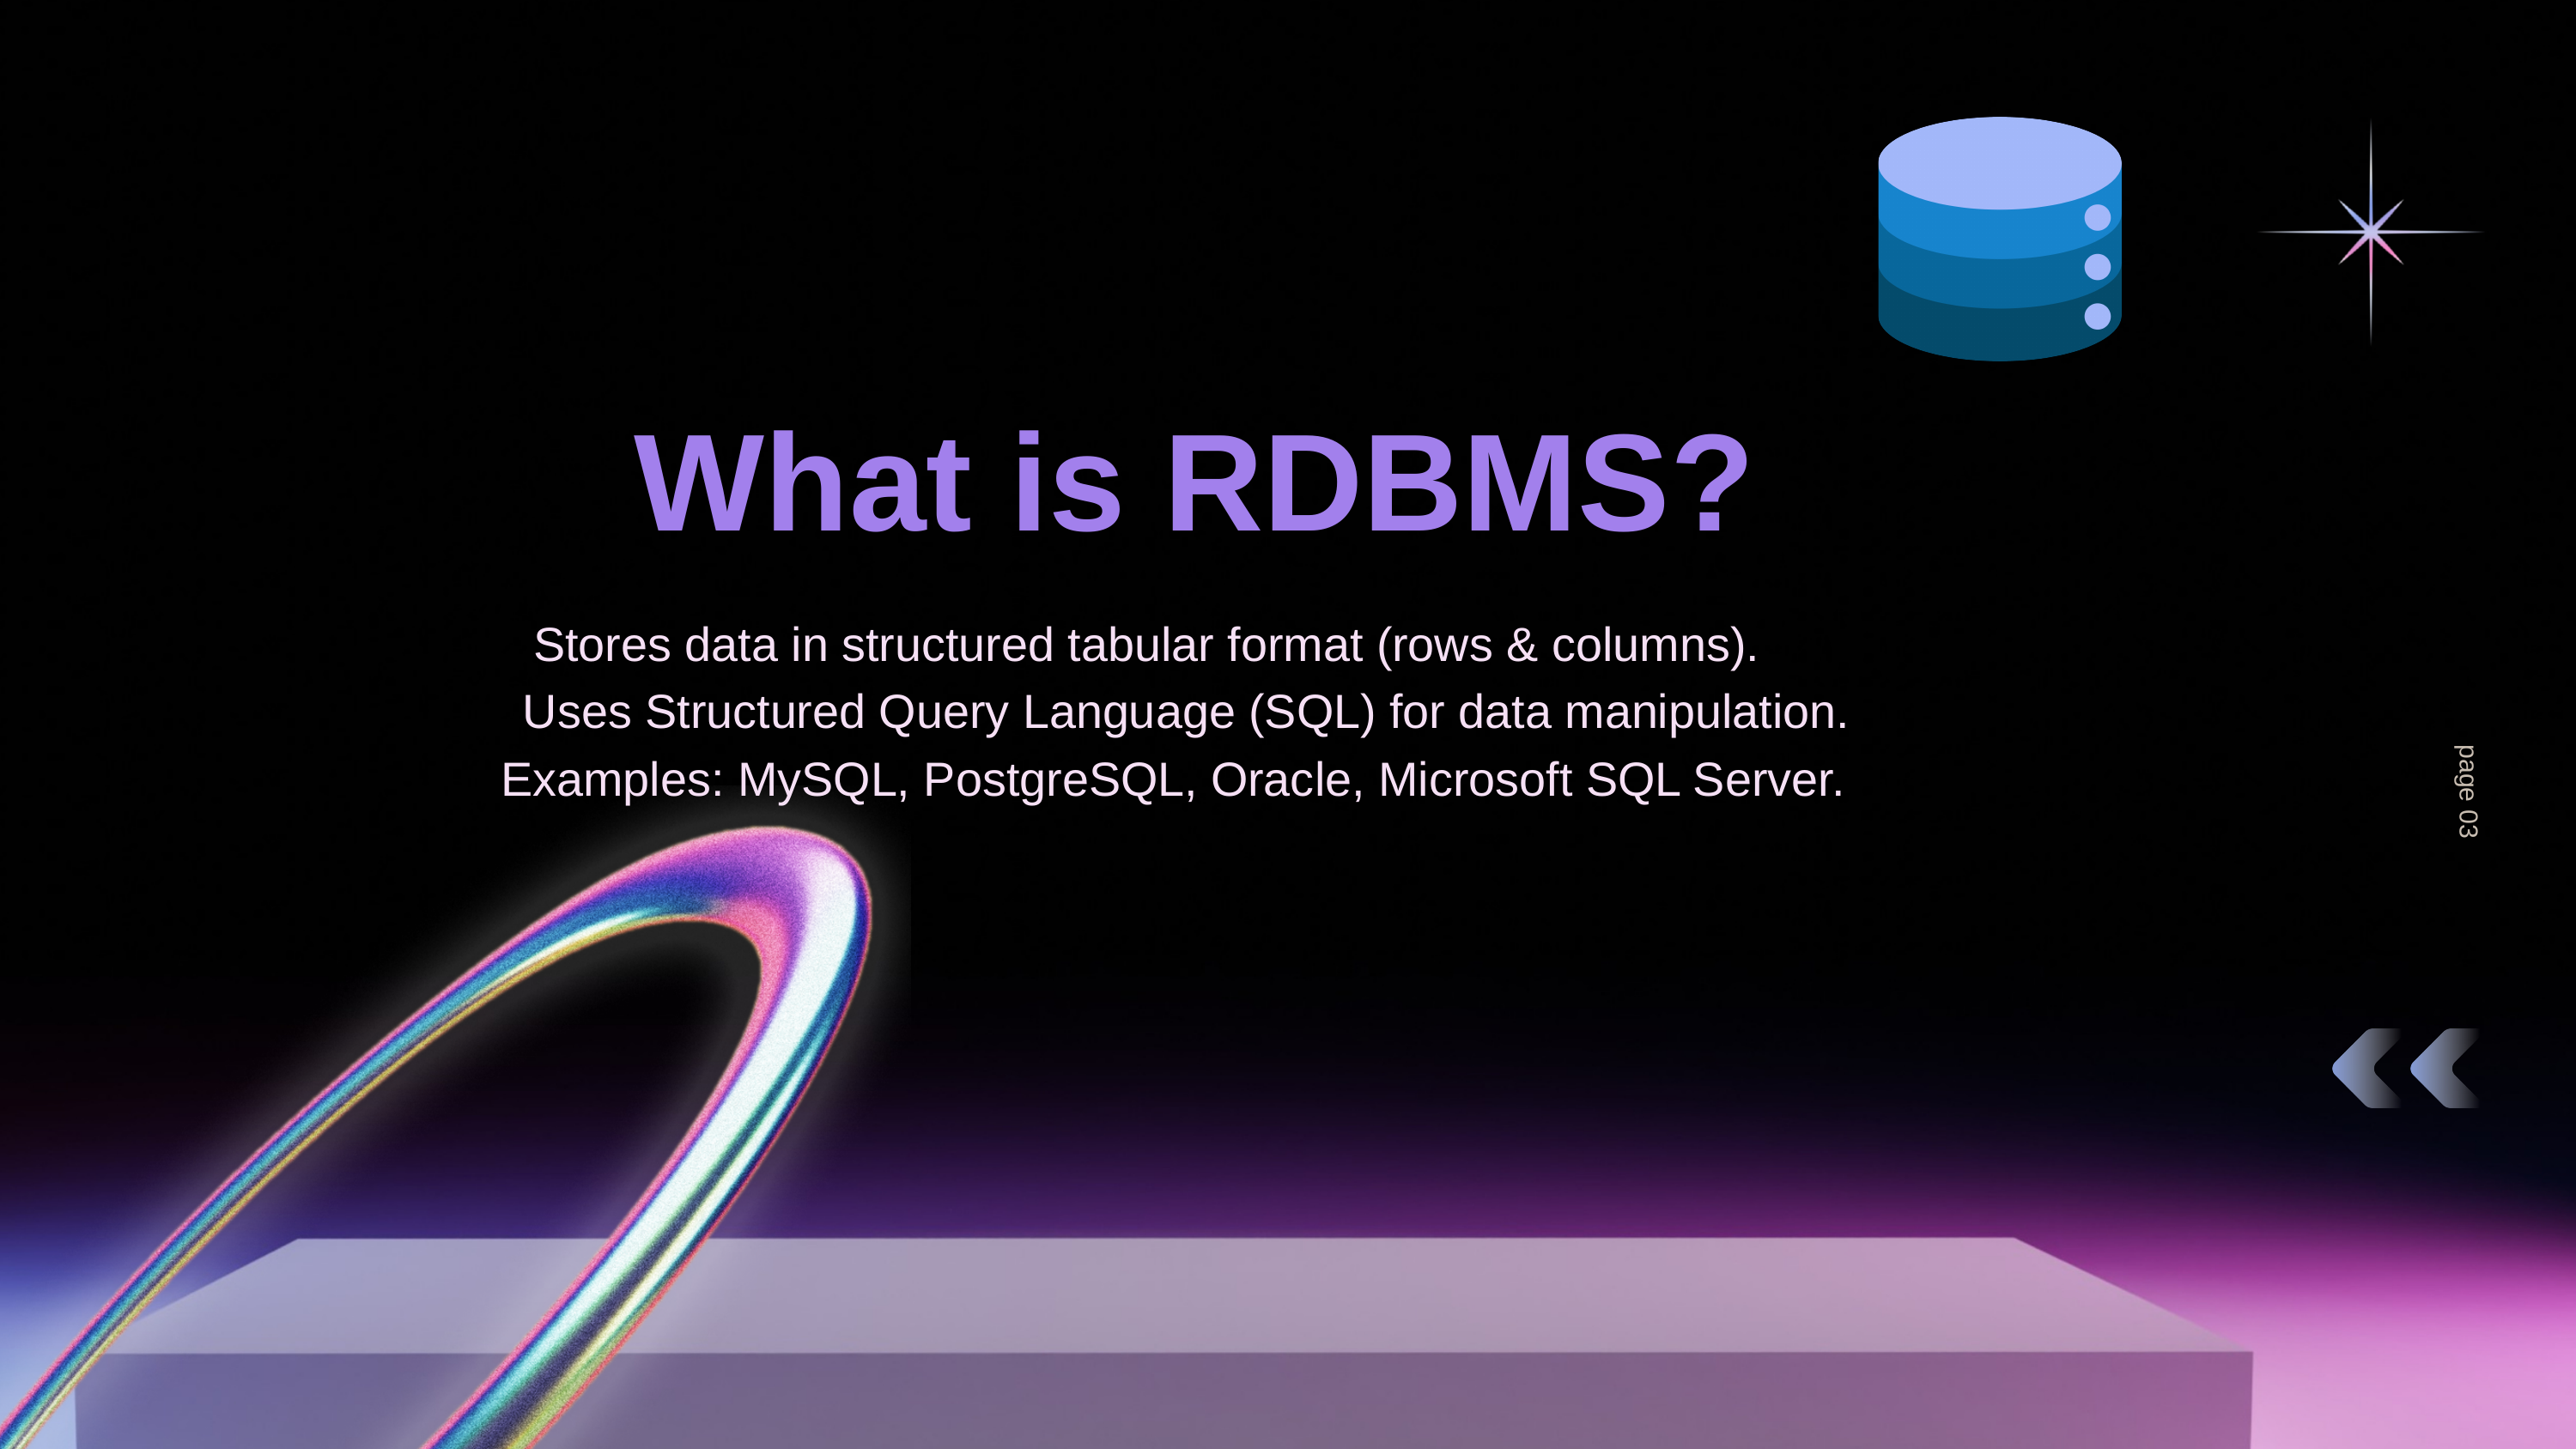

What is RDBMS?
Stores data in structured tabular format (rows & columns).
      Uses Structured Query Language (SQL) for data manipulation.
    Examples: MySQL, PostgreSQL, Oracle, Microsoft SQL Server.

page 03